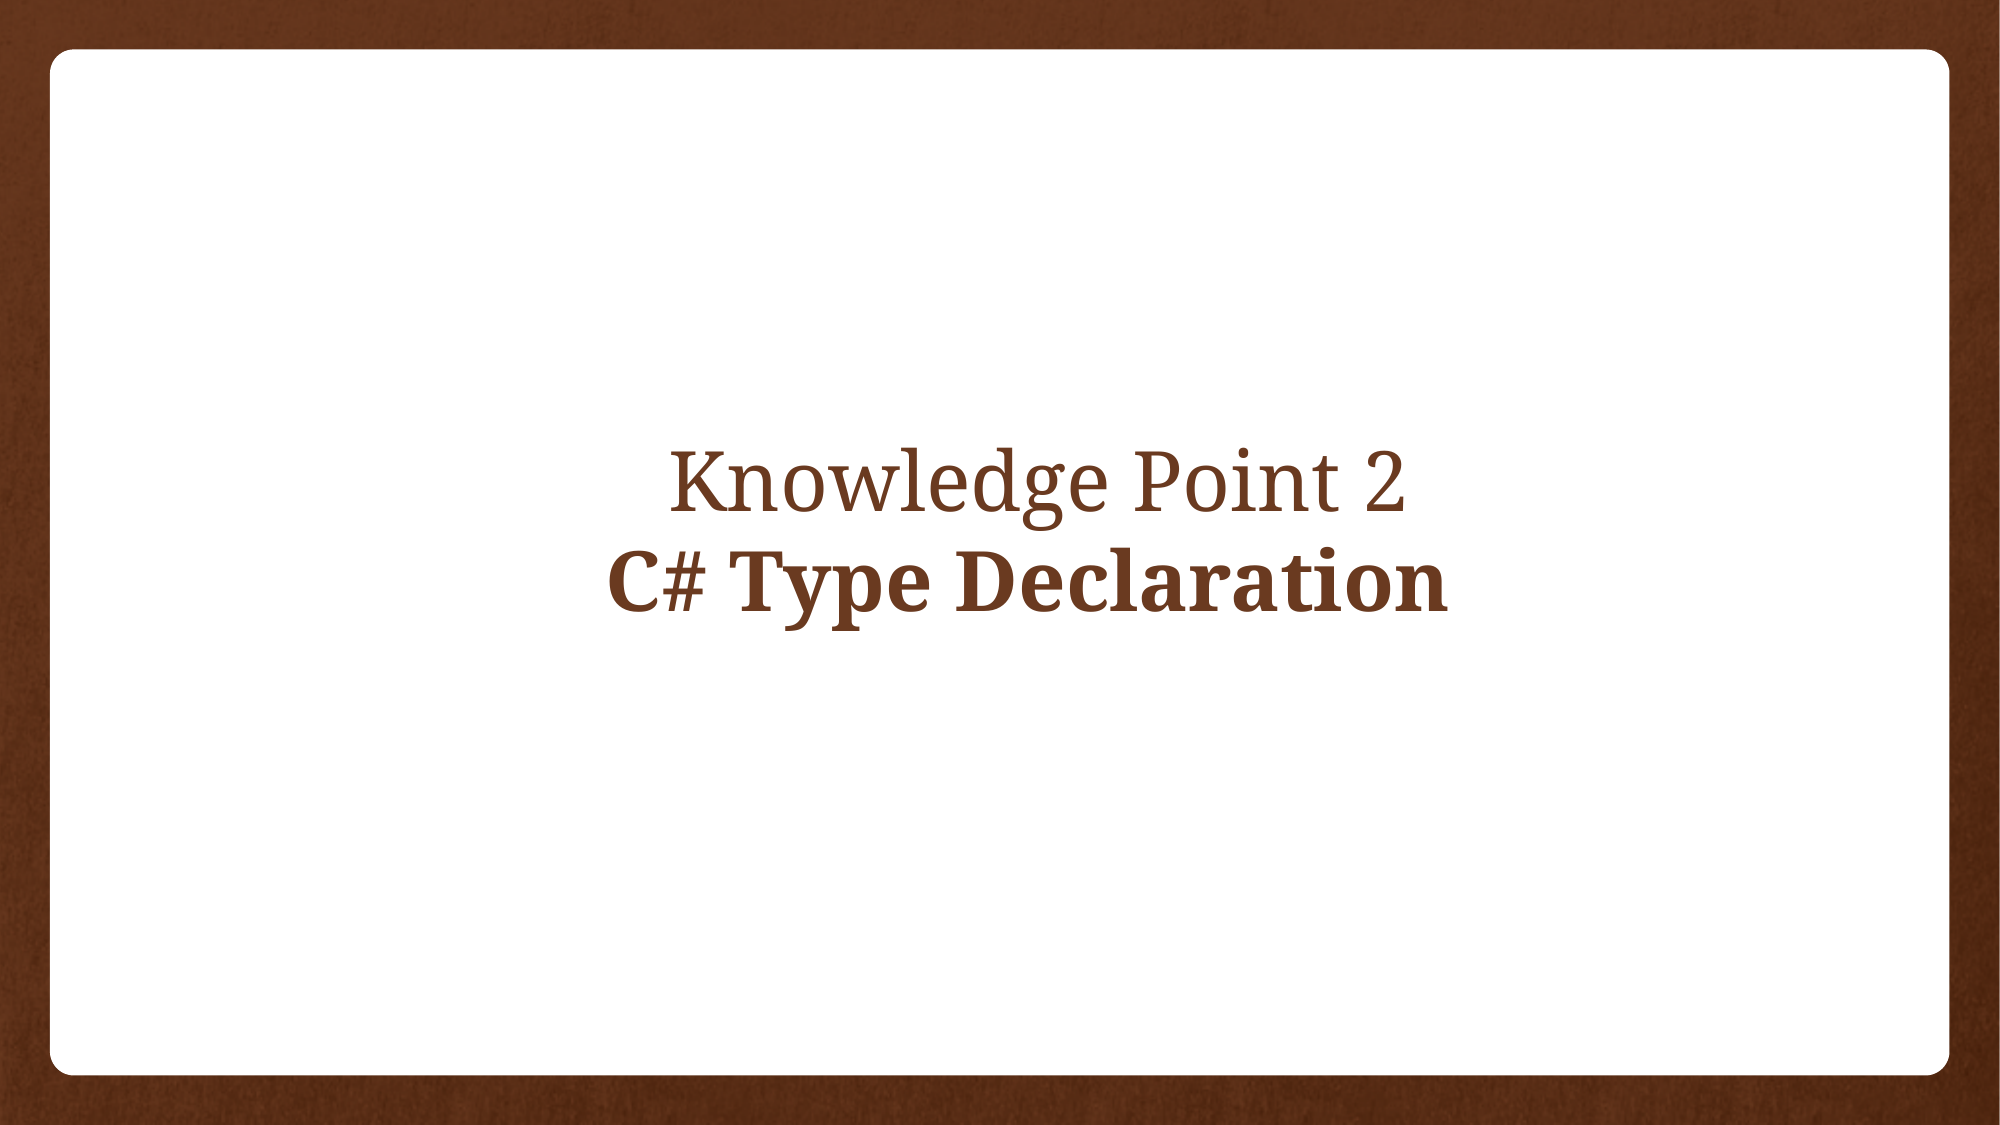

# Knowledge Point 2 C# Type Declaration